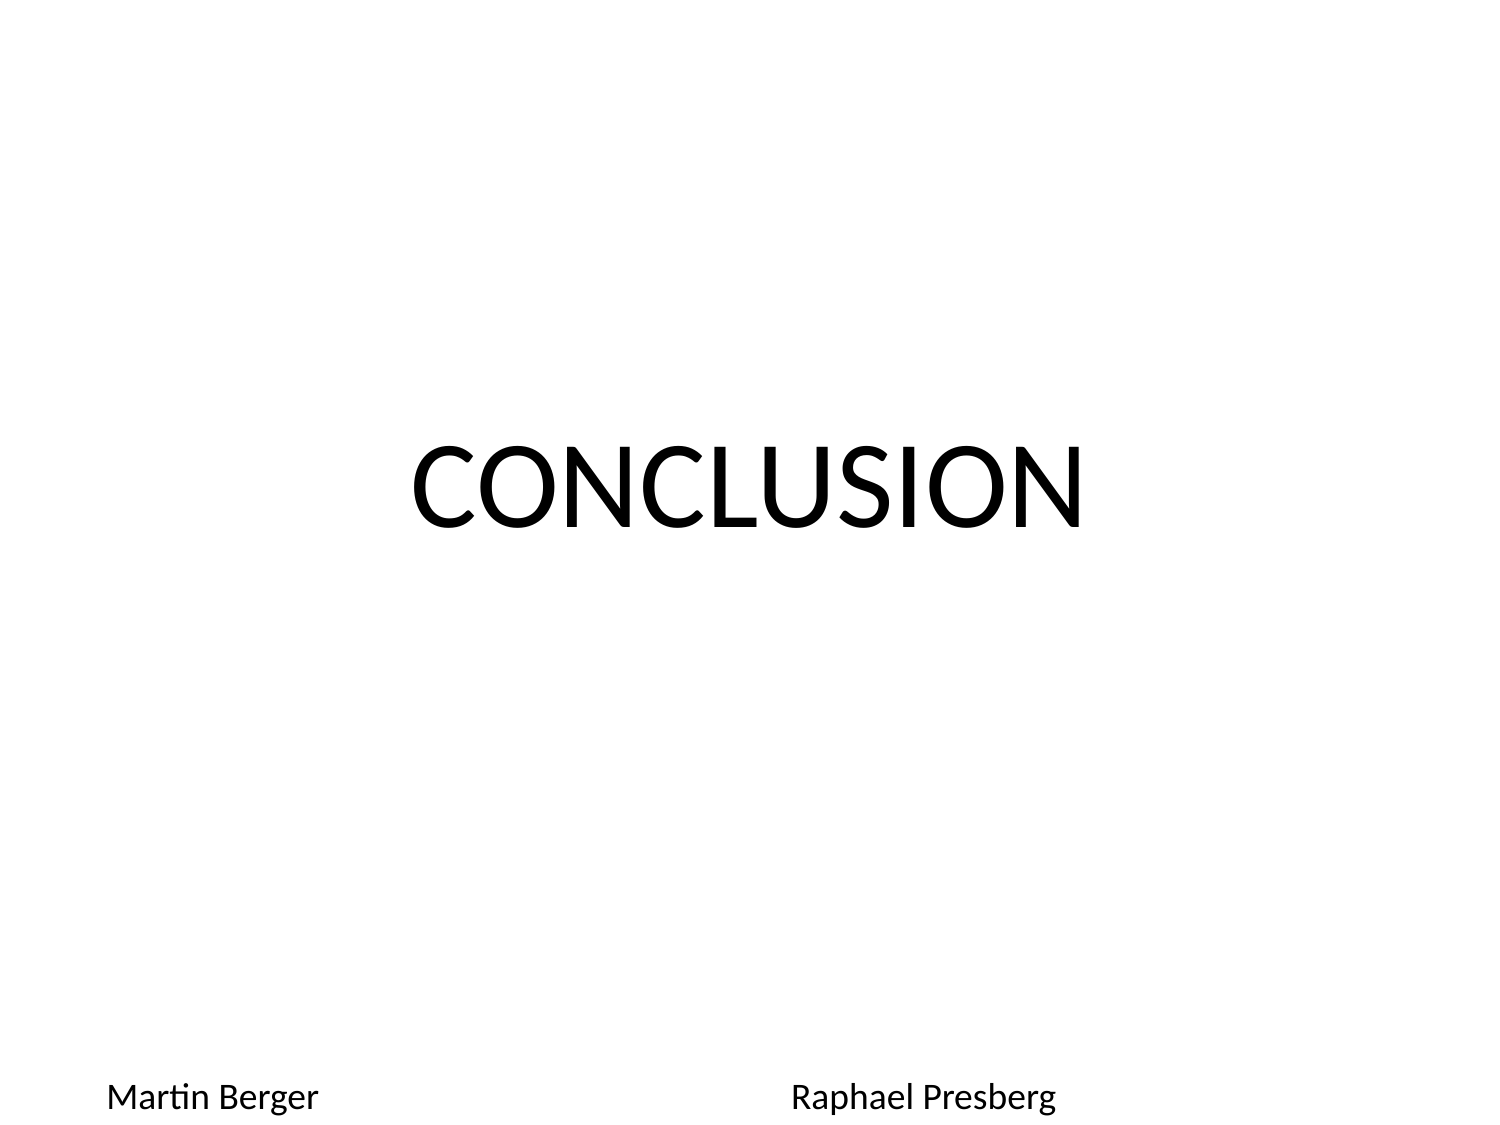

# CONCLUSION
Martin Berger			          Raphael Presberg			        Alexis Geiger